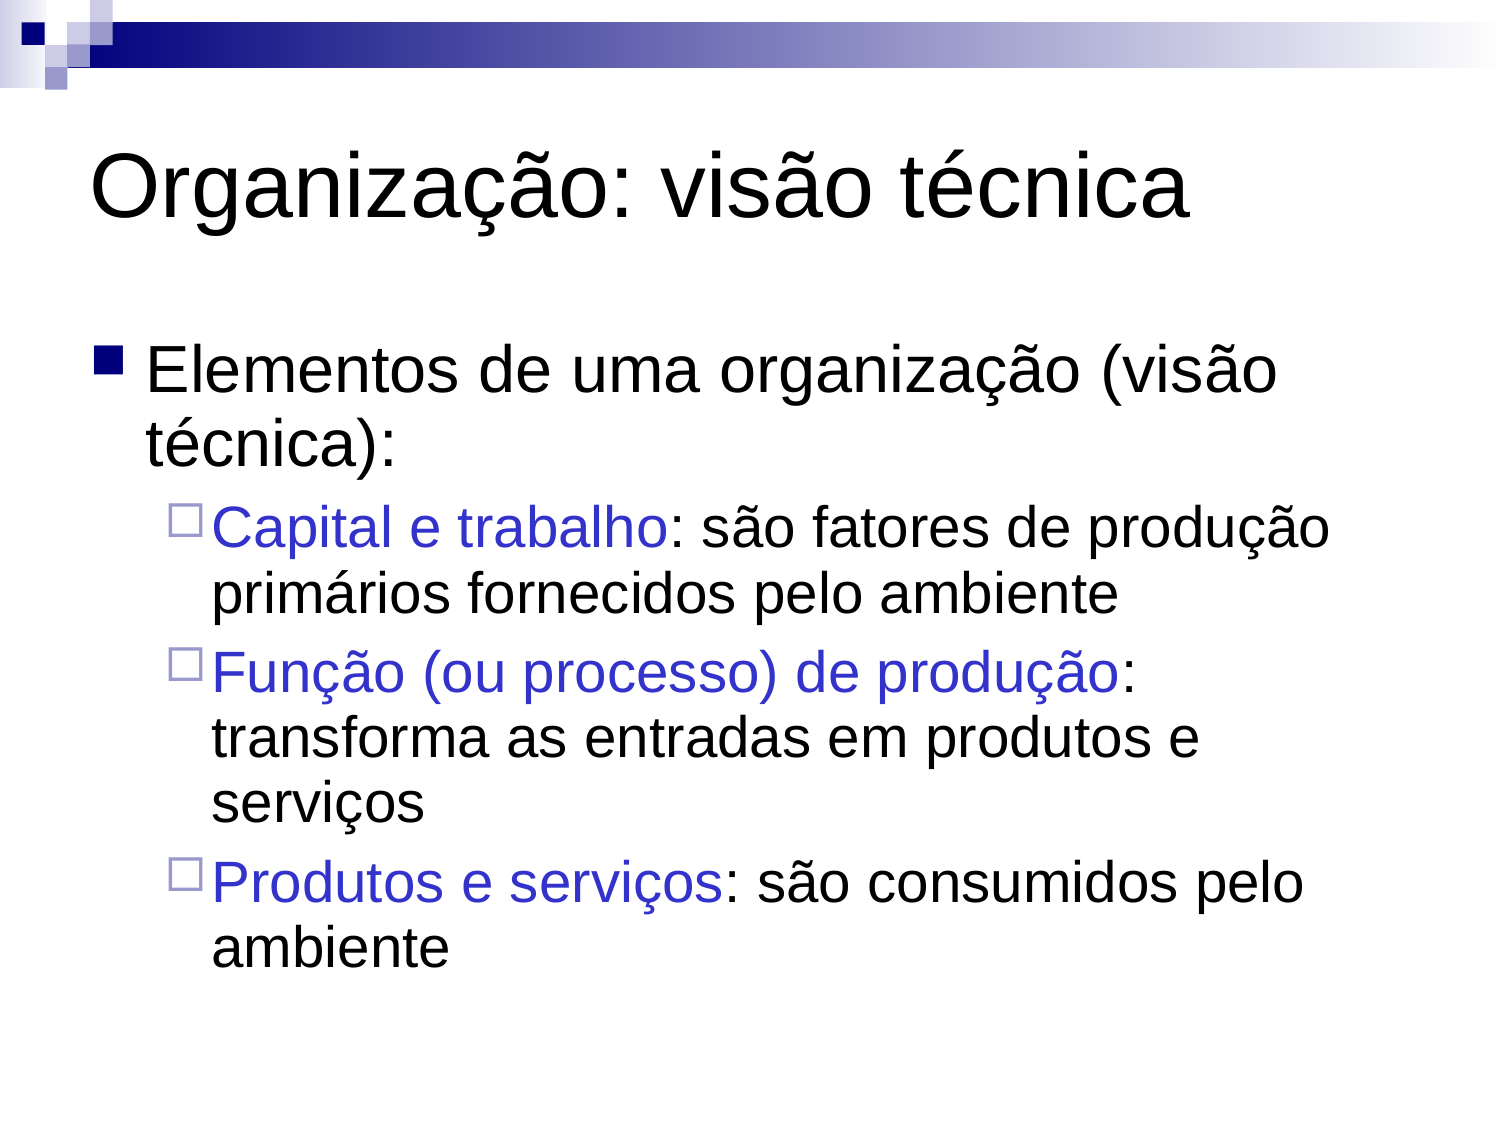

# Organização: visão técnica
Elementos de uma organização (visão técnica):
Capital e trabalho: são fatores de produção primários fornecidos pelo ambiente
Função (ou processo) de produção: transforma as entradas em produtos e serviços
Produtos e serviços: são consumidos pelo ambiente